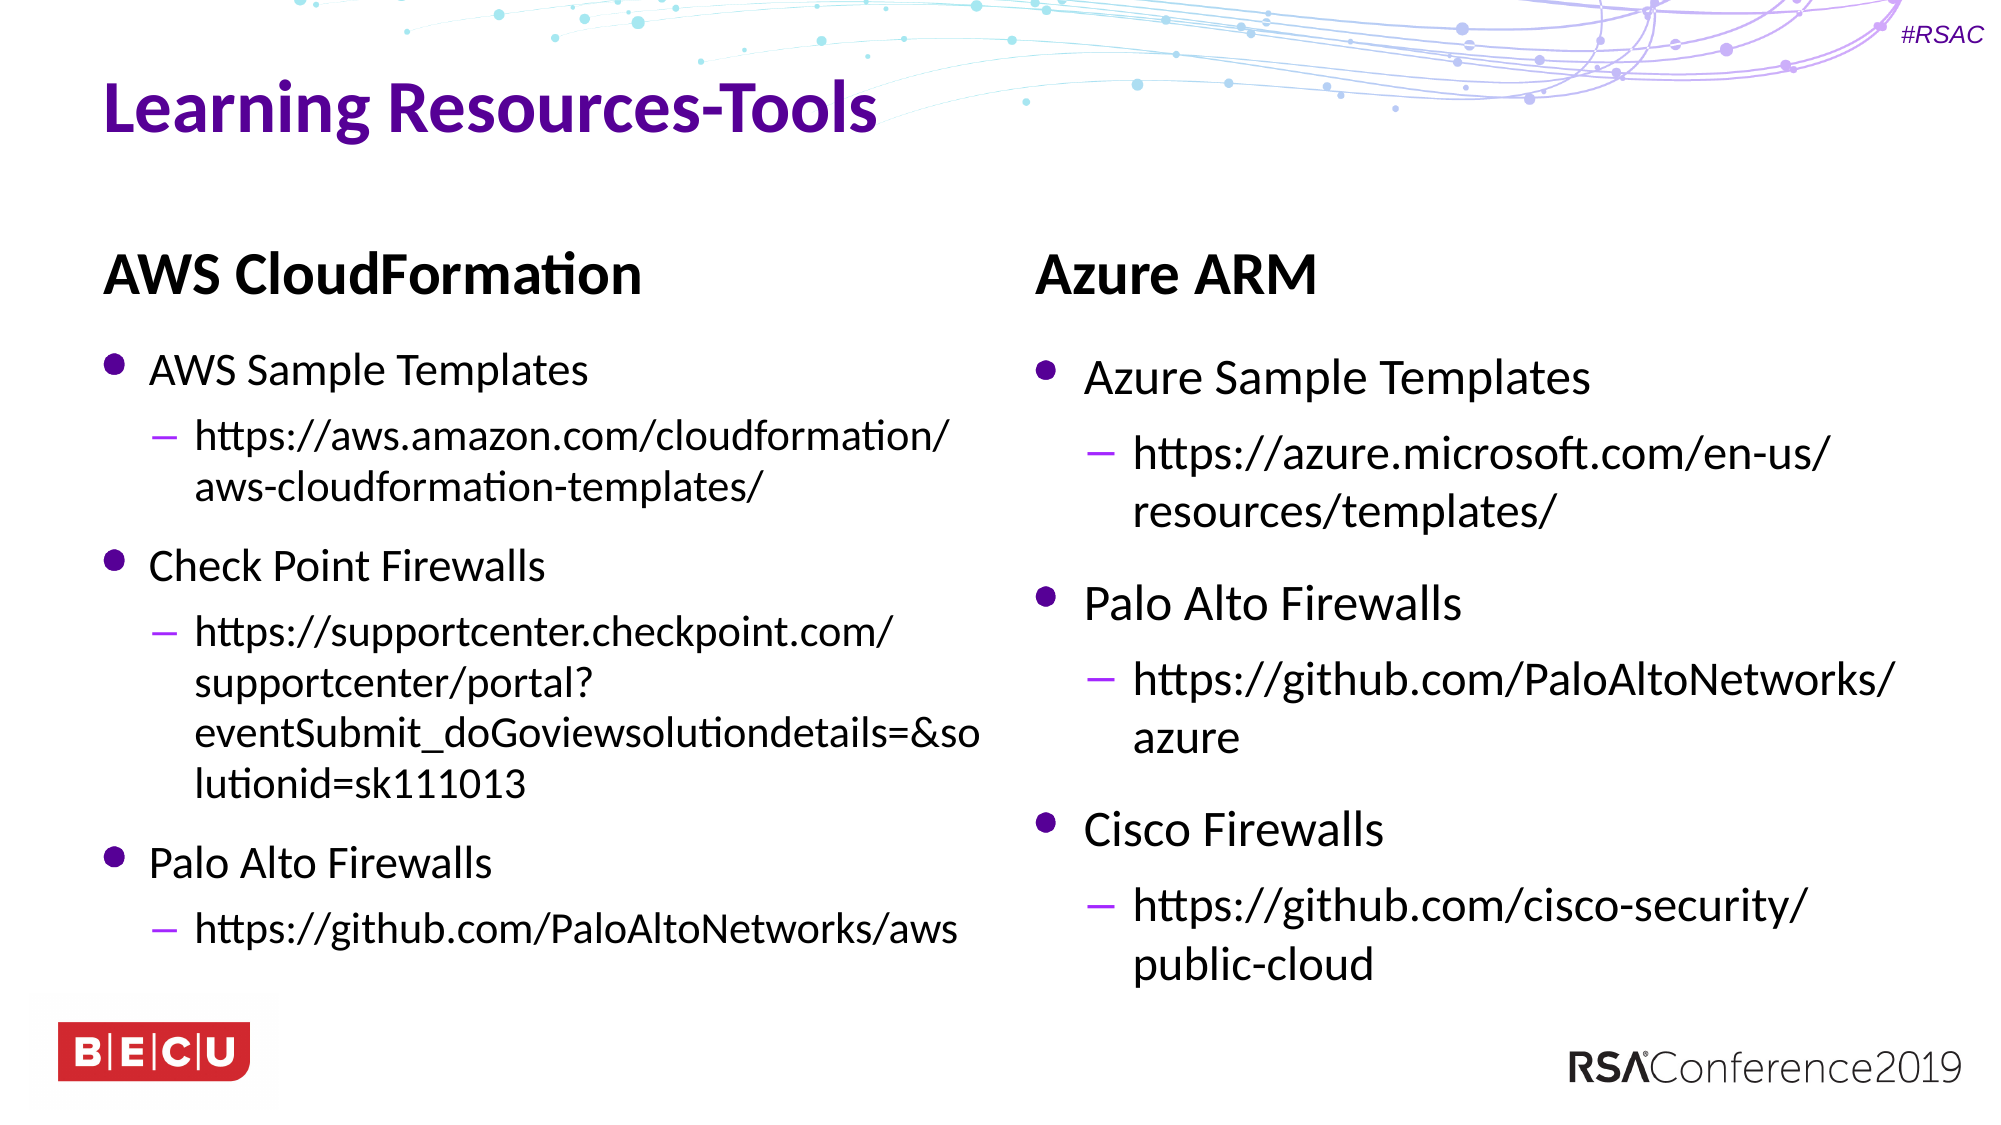

# Learning Resources-Tools
AWS CloudFormation
Azure ARM
Azure Sample Templates
https://azure.microsoft.com/en-us/resources/templates/
Palo Alto Firewalls
https://github.com/PaloAltoNetworks/azure
Cisco Firewalls
https://github.com/cisco-security/public-cloud
AWS Sample Templates
https://aws.amazon.com/cloudformation/aws-cloudformation-templates/
Check Point Firewalls
https://supportcenter.checkpoint.com/supportcenter/portal?eventSubmit_doGoviewsolutiondetails=&solutionid=sk111013
Palo Alto Firewalls
https://github.com/PaloAltoNetworks/aws